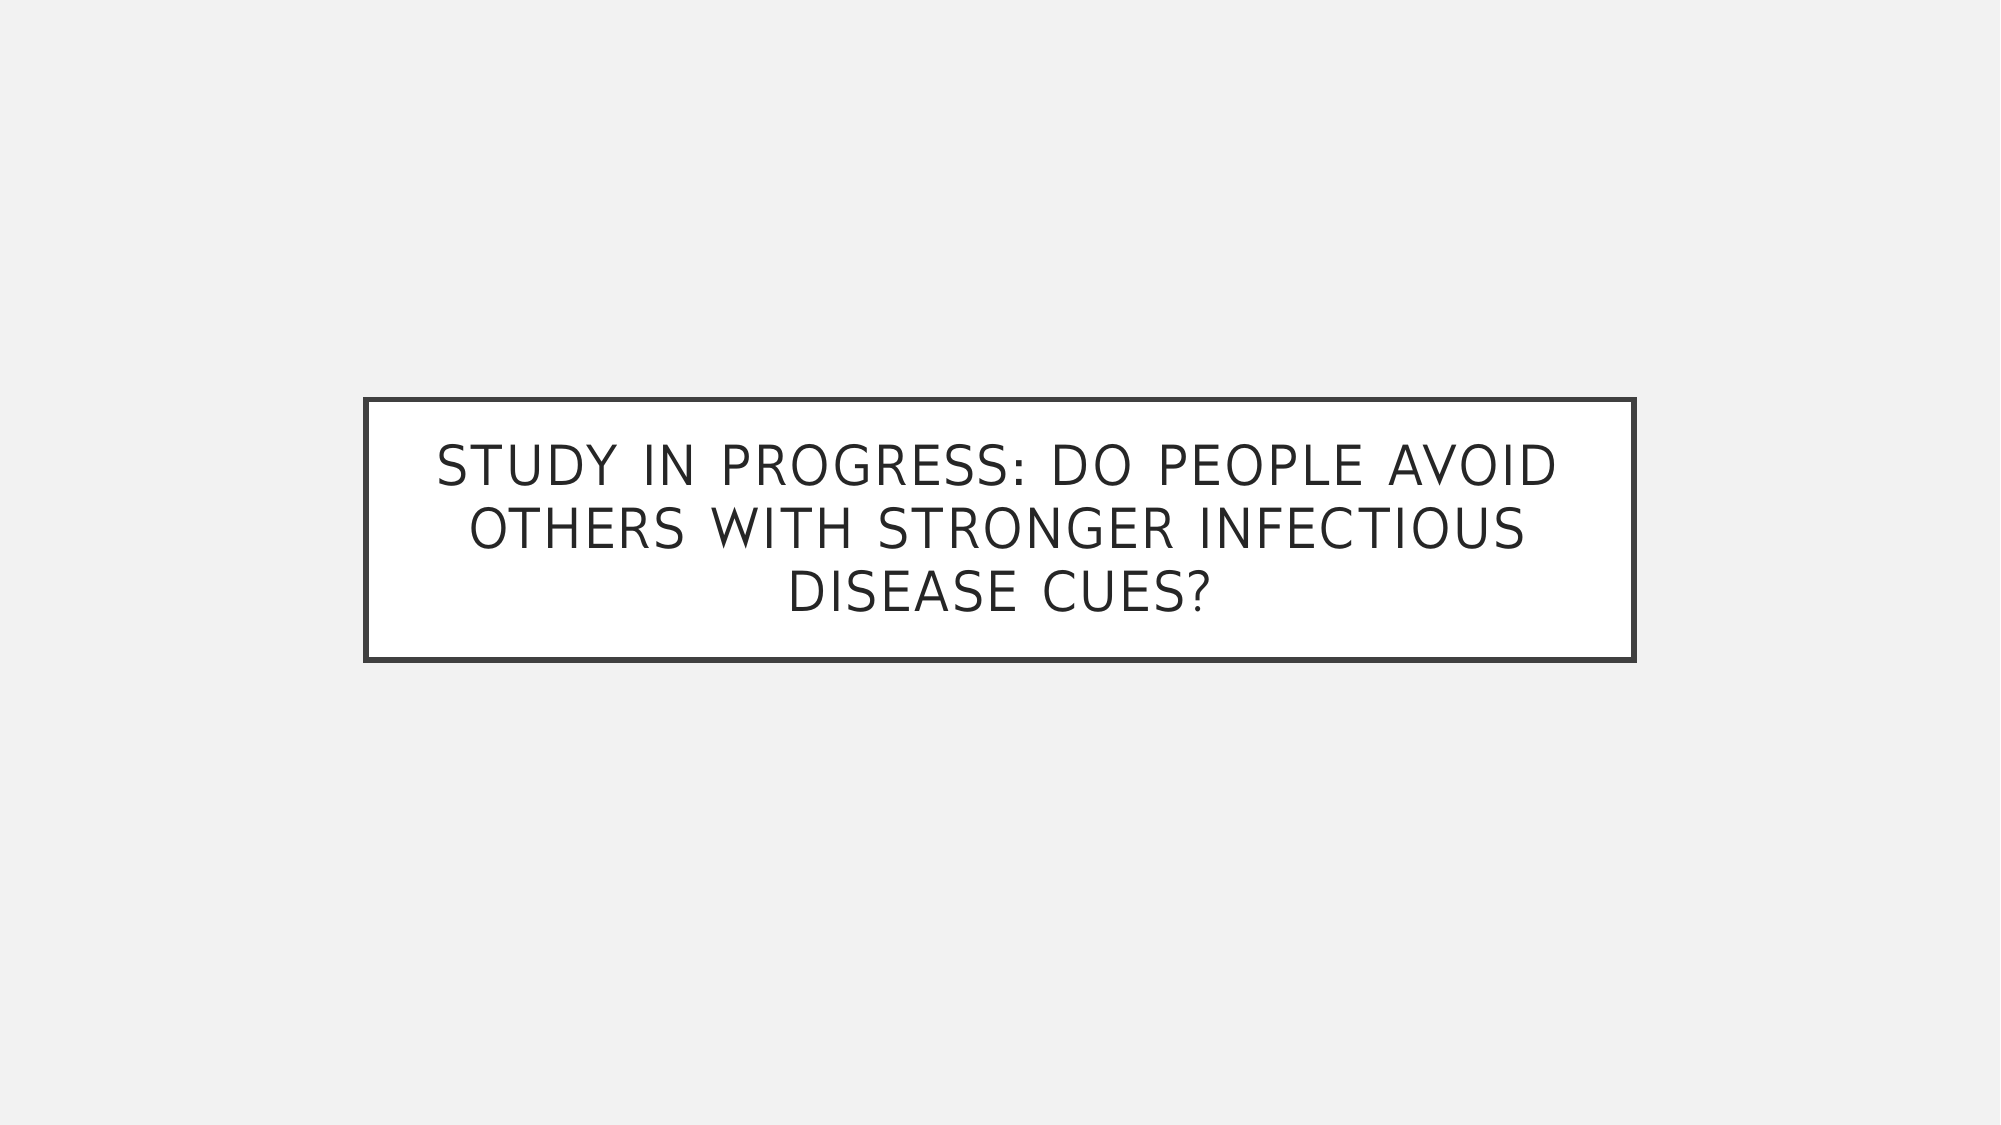

# Study In progress: do people avoid others with stronger infectious disease cues?